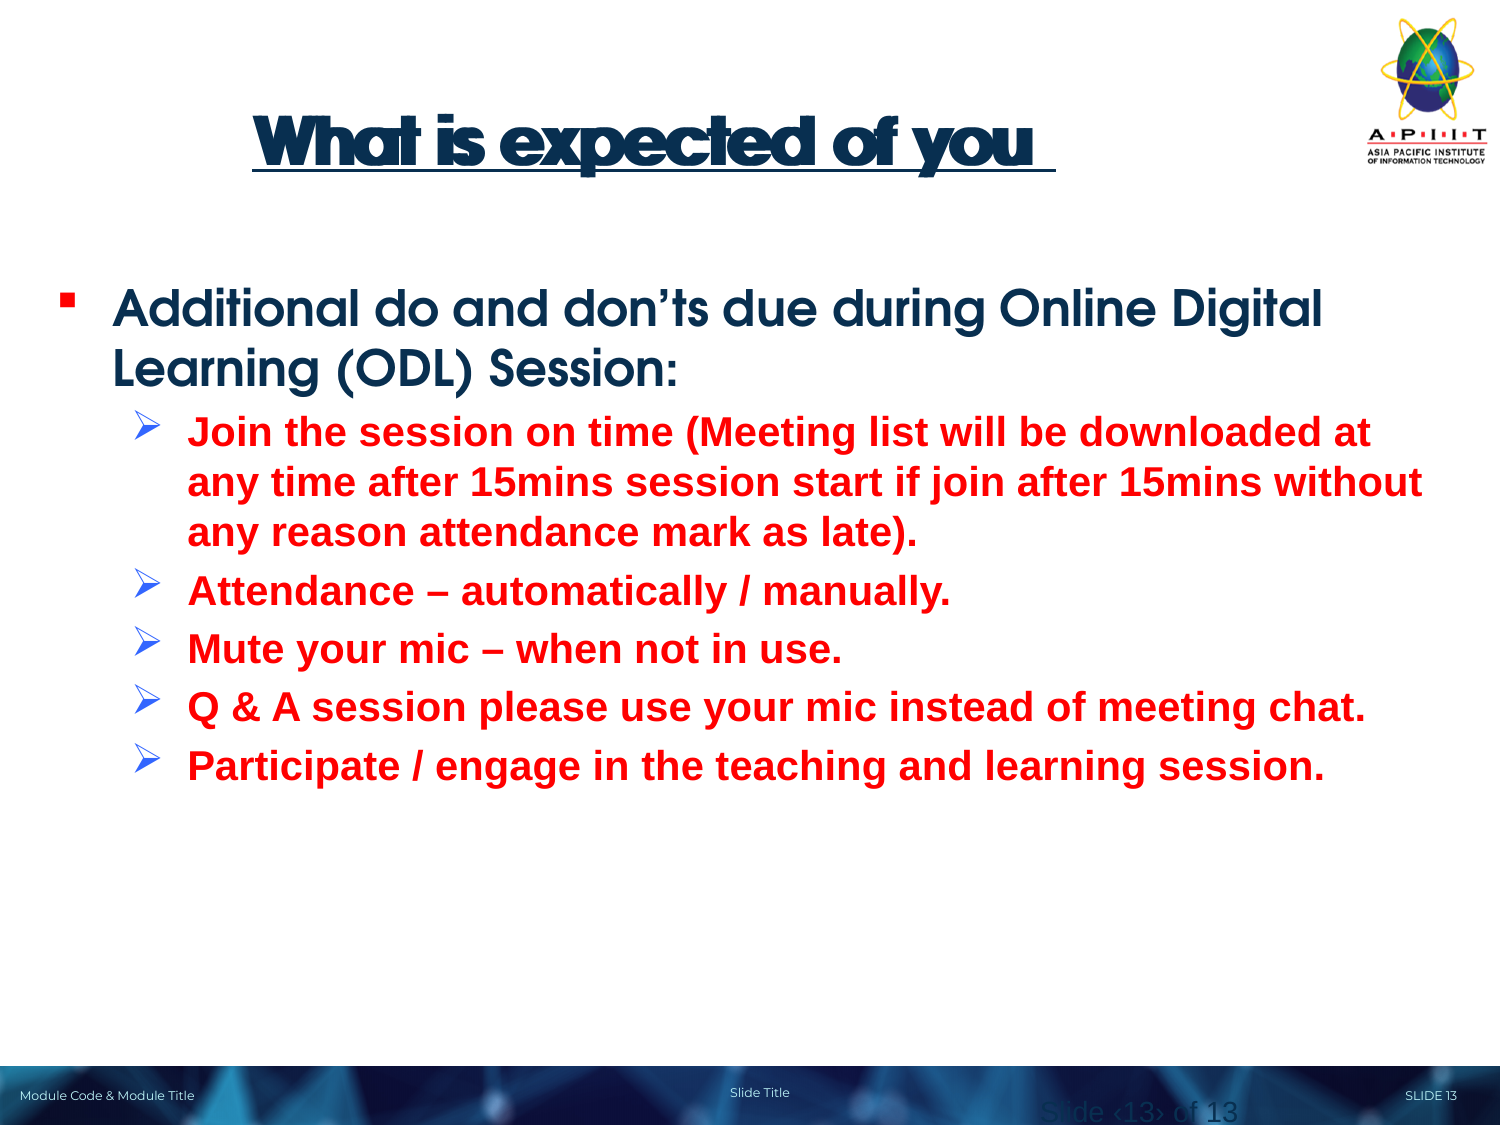

# What is expected of you
What is expected of you
Additional do and don’ts due during Online Digital Learning (ODL) Session:
Join the session on time (Meeting list will be downloaded at any time after 15mins session start if join after 15mins without any reason attendance mark as late).
Attendance – automatically / manually.
Mute your mic – when not in use.
Q & A session please use your mic instead of meeting chat.
Participate / engage in the teaching and learning session.

Slide ‹13› of 13